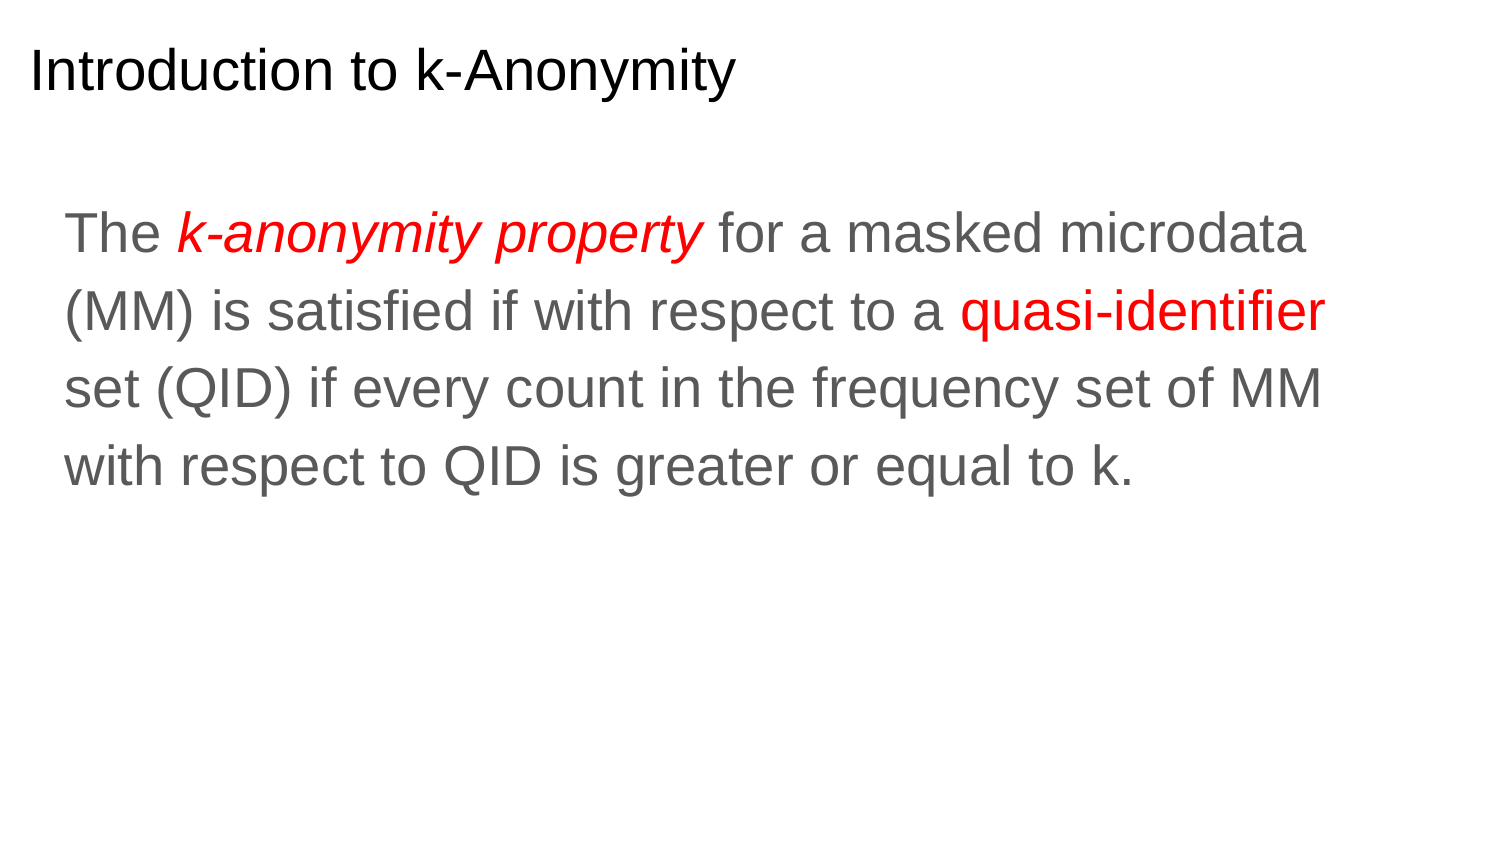

# Introduction to k-Anonymity
The k-anonymity property for a masked microdata (MM) is satisfied if with respect to a quasi-identifier set (QID) if every count in the frequency set of MM with respect to QID is greater or equal to k.